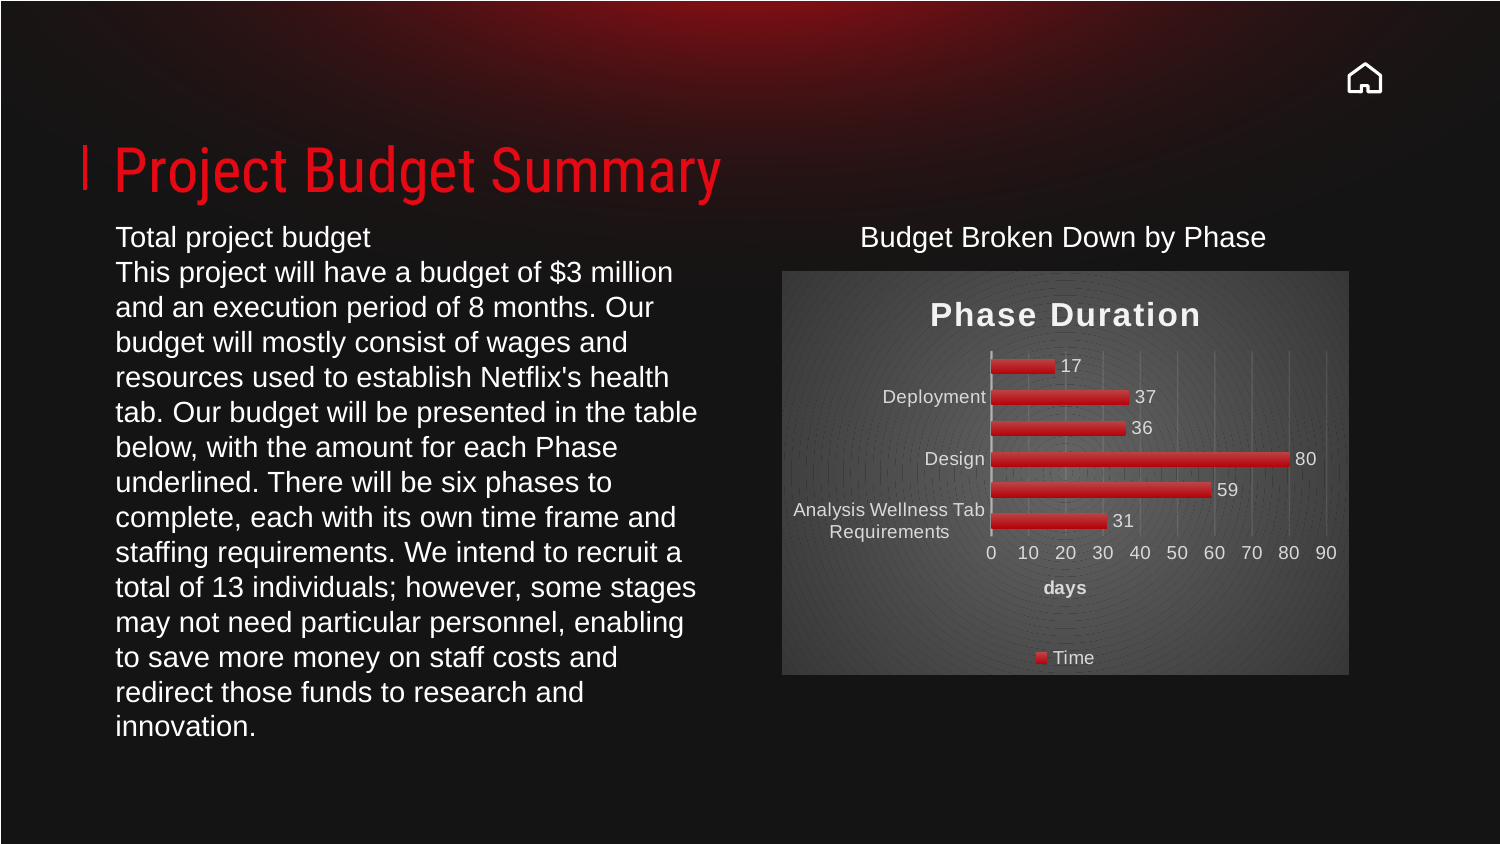

# Project Budget Summary
Total project budget
This project will have a budget of $3 million and an execution period of 8 months. Our budget will mostly consist of wages and resources used to establish Netflix's health tab. Our budget will be presented in the table below, with the amount for each Phase underlined. There will be six phases to complete, each with its own time frame and staffing requirements. We intend to recruit a total of 13 individuals; however, some stages may not need particular personnel, enabling to save more money on staff costs and redirect those funds to research and innovation.

Budget Broken Down by Phase

### Chart: Phase Duration

| Category | Time |
|---|---|
| Analysis Wellness Tab Requirements | 31.0 |
| Pre-Design | 59.0 |
| Design | 80.0 |
| Testing | 36.0 |
| Deployment | 37.0 |
| Maintenance/Support | 17.0 |